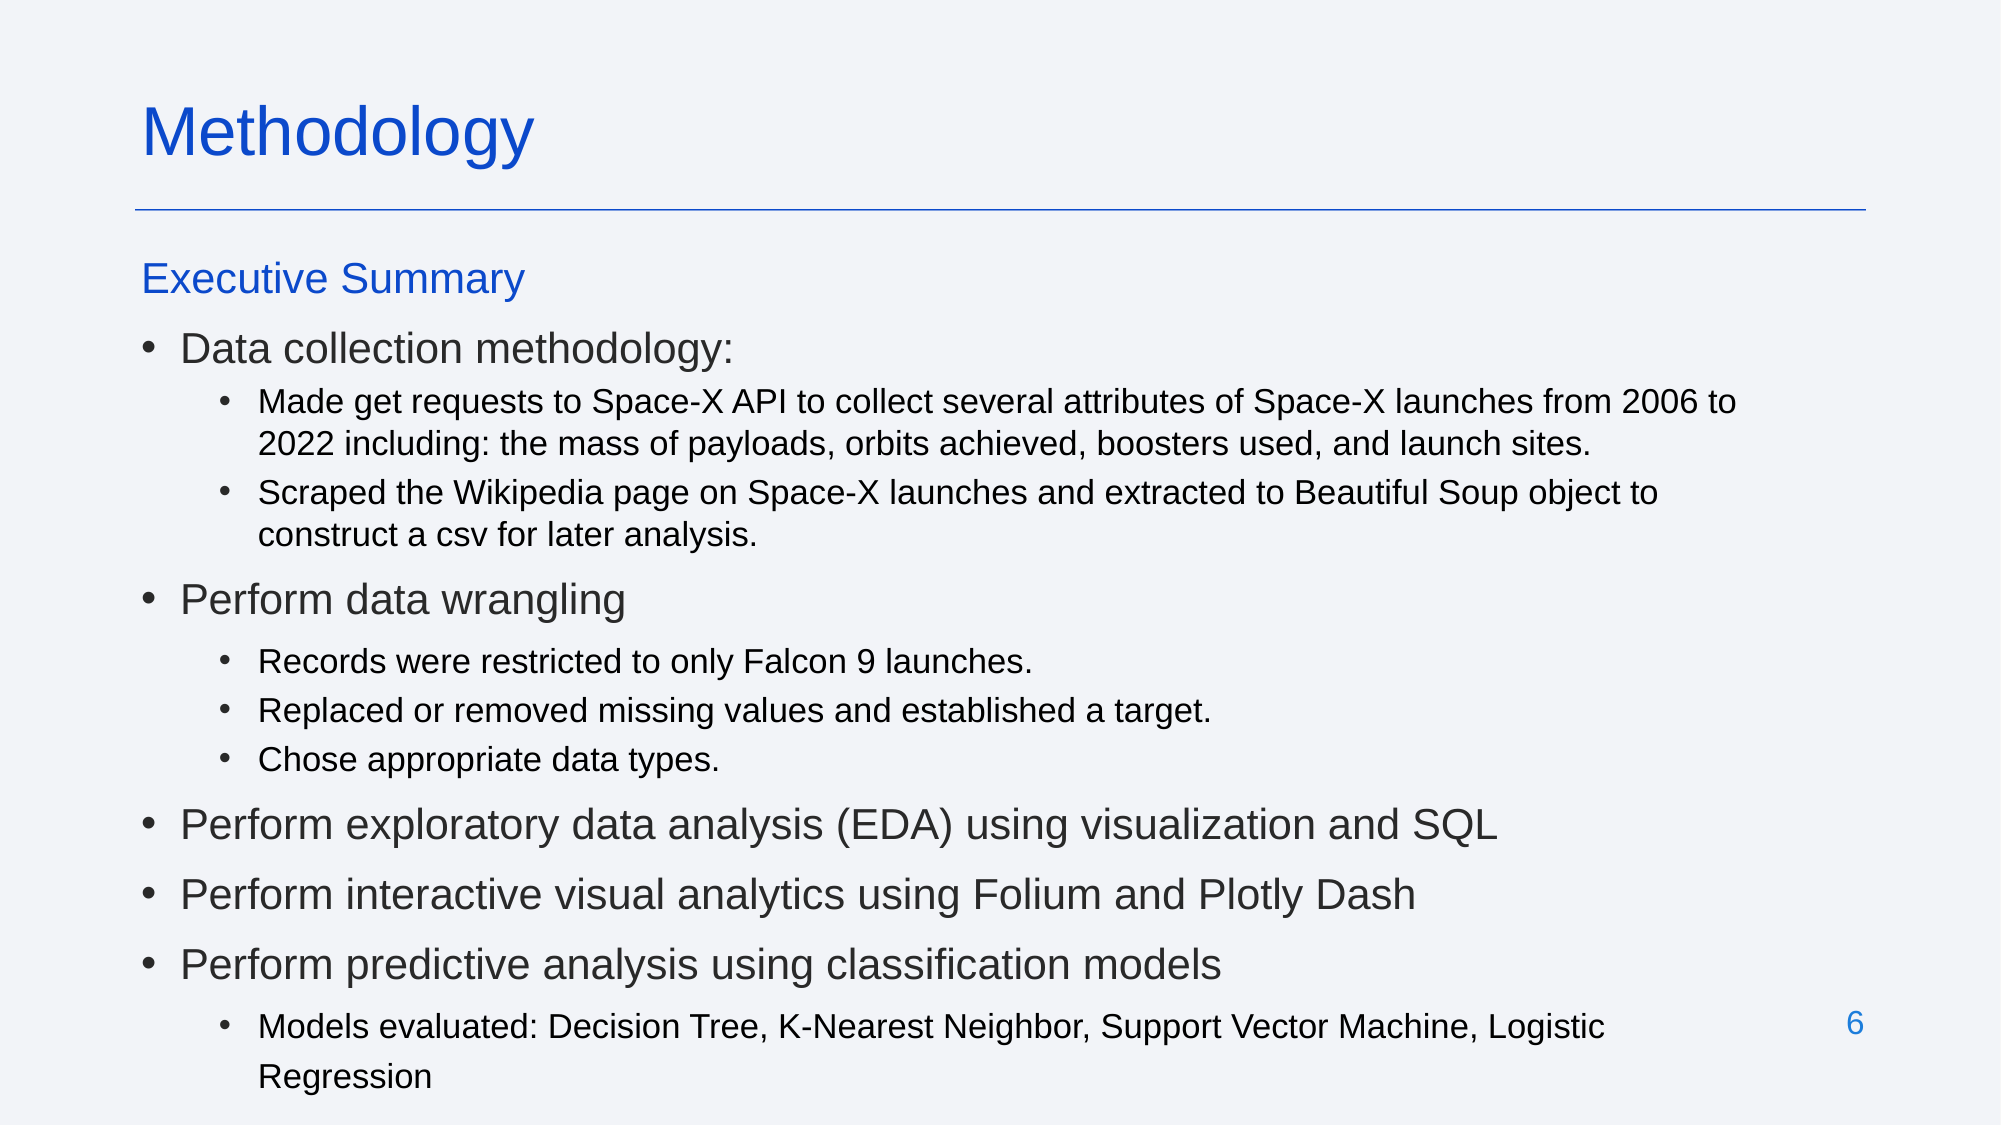

Methodology
Executive Summary
Data collection methodology:
Made get requests to Space-X API to collect several attributes of Space-X launches from 2006 to 2022 including: the mass of payloads, orbits achieved, boosters used, and launch sites.
Scraped the Wikipedia page on Space-X launches and extracted to Beautiful Soup object to construct a csv for later analysis.
Perform data wrangling
Records were restricted to only Falcon 9 launches.
Replaced or removed missing values and established a target.
Chose appropriate data types.
Perform exploratory data analysis (EDA) using visualization and SQL
Perform interactive visual analytics using Folium and Plotly Dash
Perform predictive analysis using classification models
Models evaluated: Decision Tree, K-Nearest Neighbor, Support Vector Machine, Logistic Regression

6